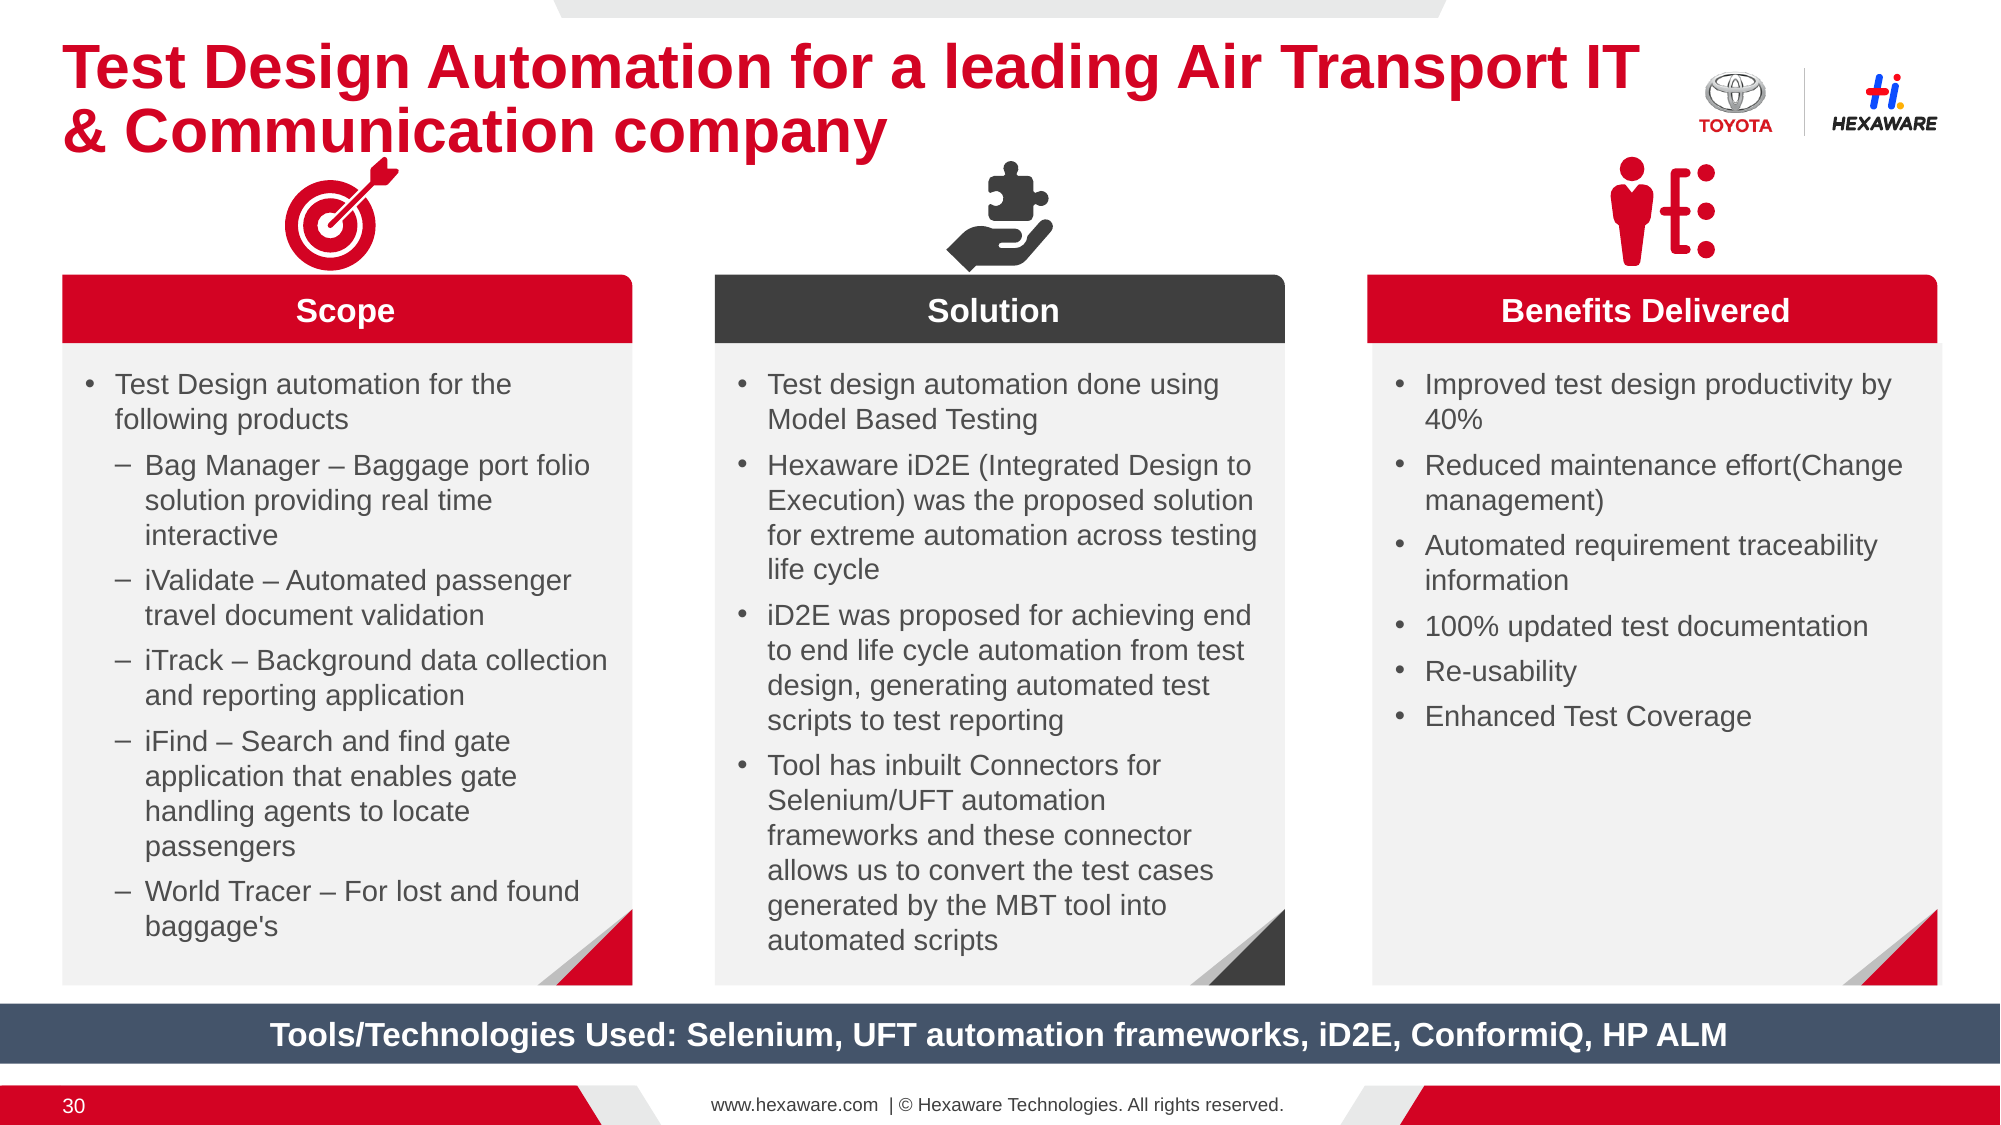

# Test Design Automation for a leading Air Transport IT & Communication company

Scope
Solution
Benefits Delivered
Test Design automation for the following products
Bag Manager – Baggage port folio solution providing real time interactive
iValidate – Automated passenger travel document validation
iTrack – Background data collection and reporting application
iFind – Search and find gate application that enables gate handling agents to locate passengers
World Tracer – For lost and found baggage's
Test design automation done using Model Based Testing
Hexaware iD2E (Integrated Design to Execution) was the proposed solution for extreme automation across testing life cycle
iD2E was proposed for achieving end to end life cycle automation from test design, generating automated test scripts to test reporting
Tool has inbuilt Connectors for Selenium/UFT automation frameworks and these connector allows us to convert the test cases generated by the MBT tool into automated scripts
Improved test design productivity by 40%
Reduced maintenance effort(Change management)
Automated requirement traceability information
100% updated test documentation
Re-usability
Enhanced Test Coverage
Tools/Technologies Used: Selenium, UFT automation frameworks, iD2E, ConformiQ, HP ALM